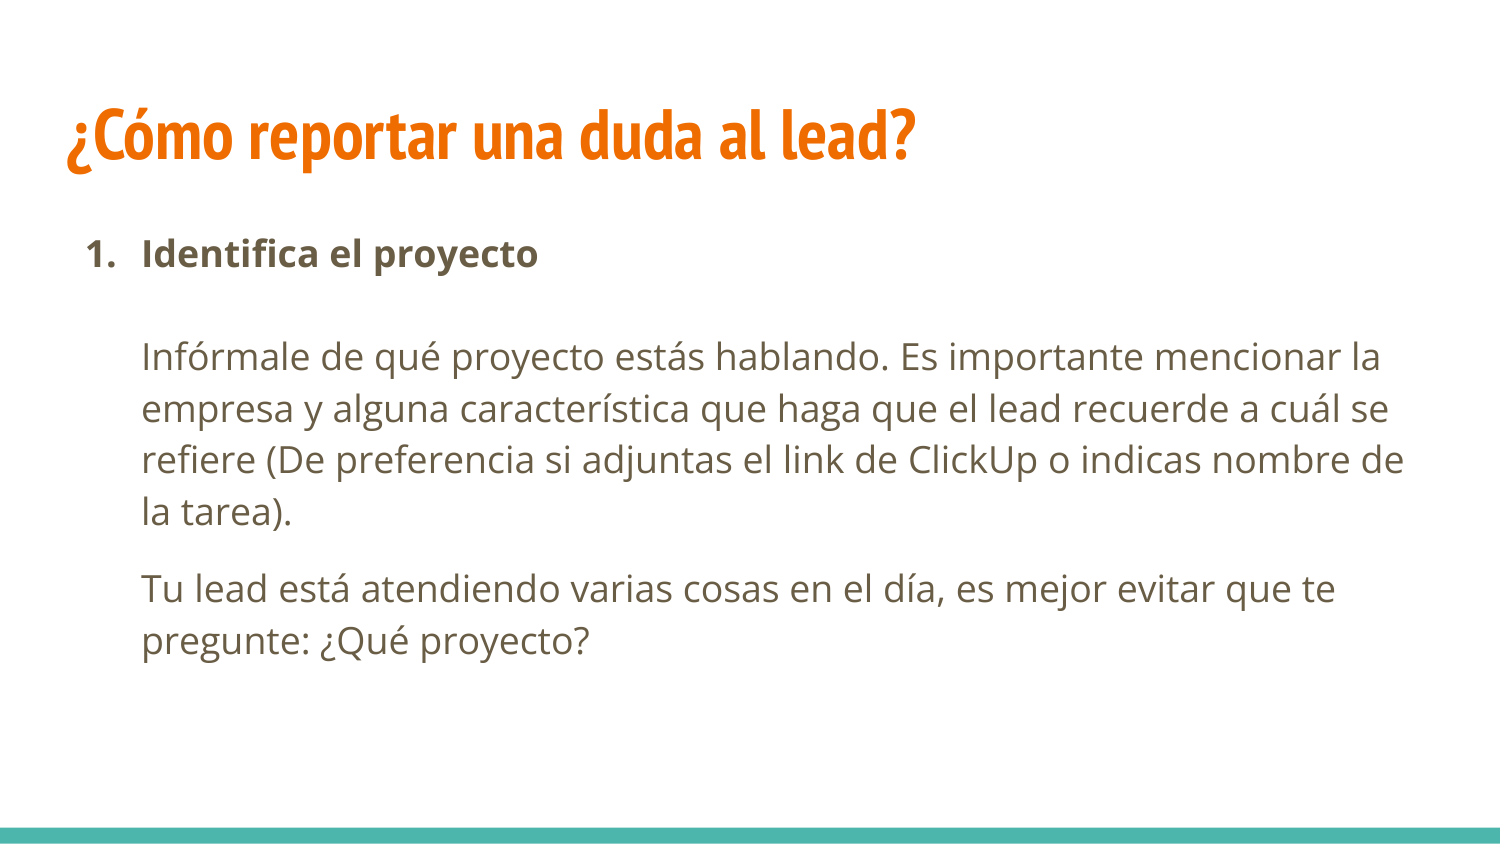

# ¿Cómo reportar una duda al lead?
Identifica el proyecto
Infórmale de qué proyecto estás hablando. Es importante mencionar la empresa y alguna característica que haga que el lead recuerde a cuál se refiere (De preferencia si adjuntas el link de ClickUp o indicas nombre de la tarea).
Tu lead está atendiendo varias cosas en el día, es mejor evitar que te pregunte: ¿Qué proyecto?